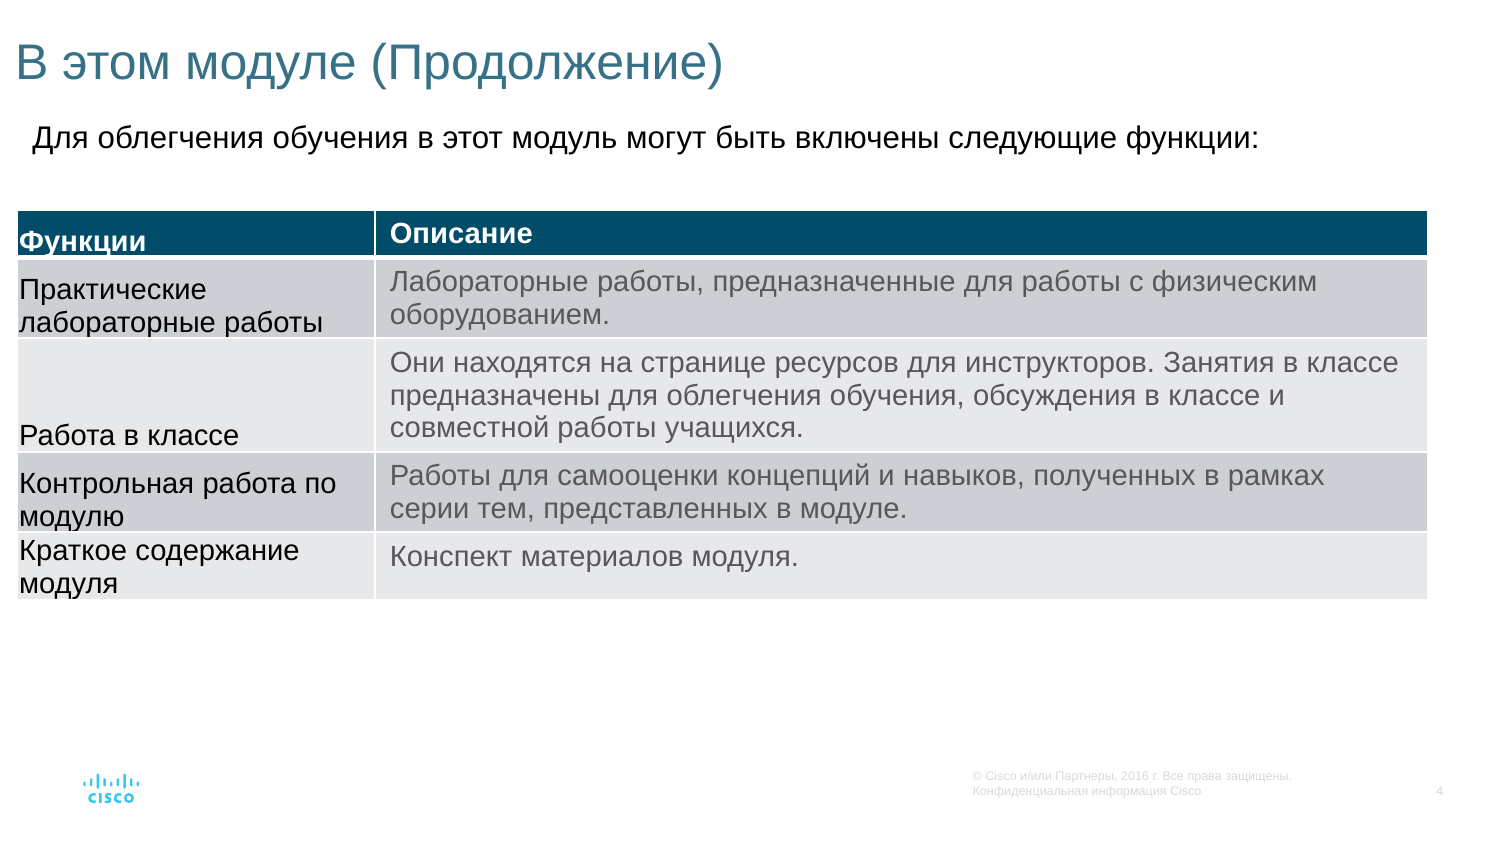

# В этом модуле (Продолжение)
Для облегчения обучения в этот модуль могут быть включены следующие функции:

| Функции | Описание |
| --- | --- |
| Практические лабораторные работы | Лабораторные работы, предназначенные для работы с физическим оборудованием. |
| Работа в классе | Они находятся на странице ресурсов для инструкторов. Занятия в классе предназначены для облегчения обучения, обсуждения в классе и совместной работы учащихся. |
| Контрольная работа по модулю | Работы для самооценки концепций и навыков, полученных в рамках серии тем, представленных в модуле. |
| Краткое содержание модуля | Конспект материалов модуля. |